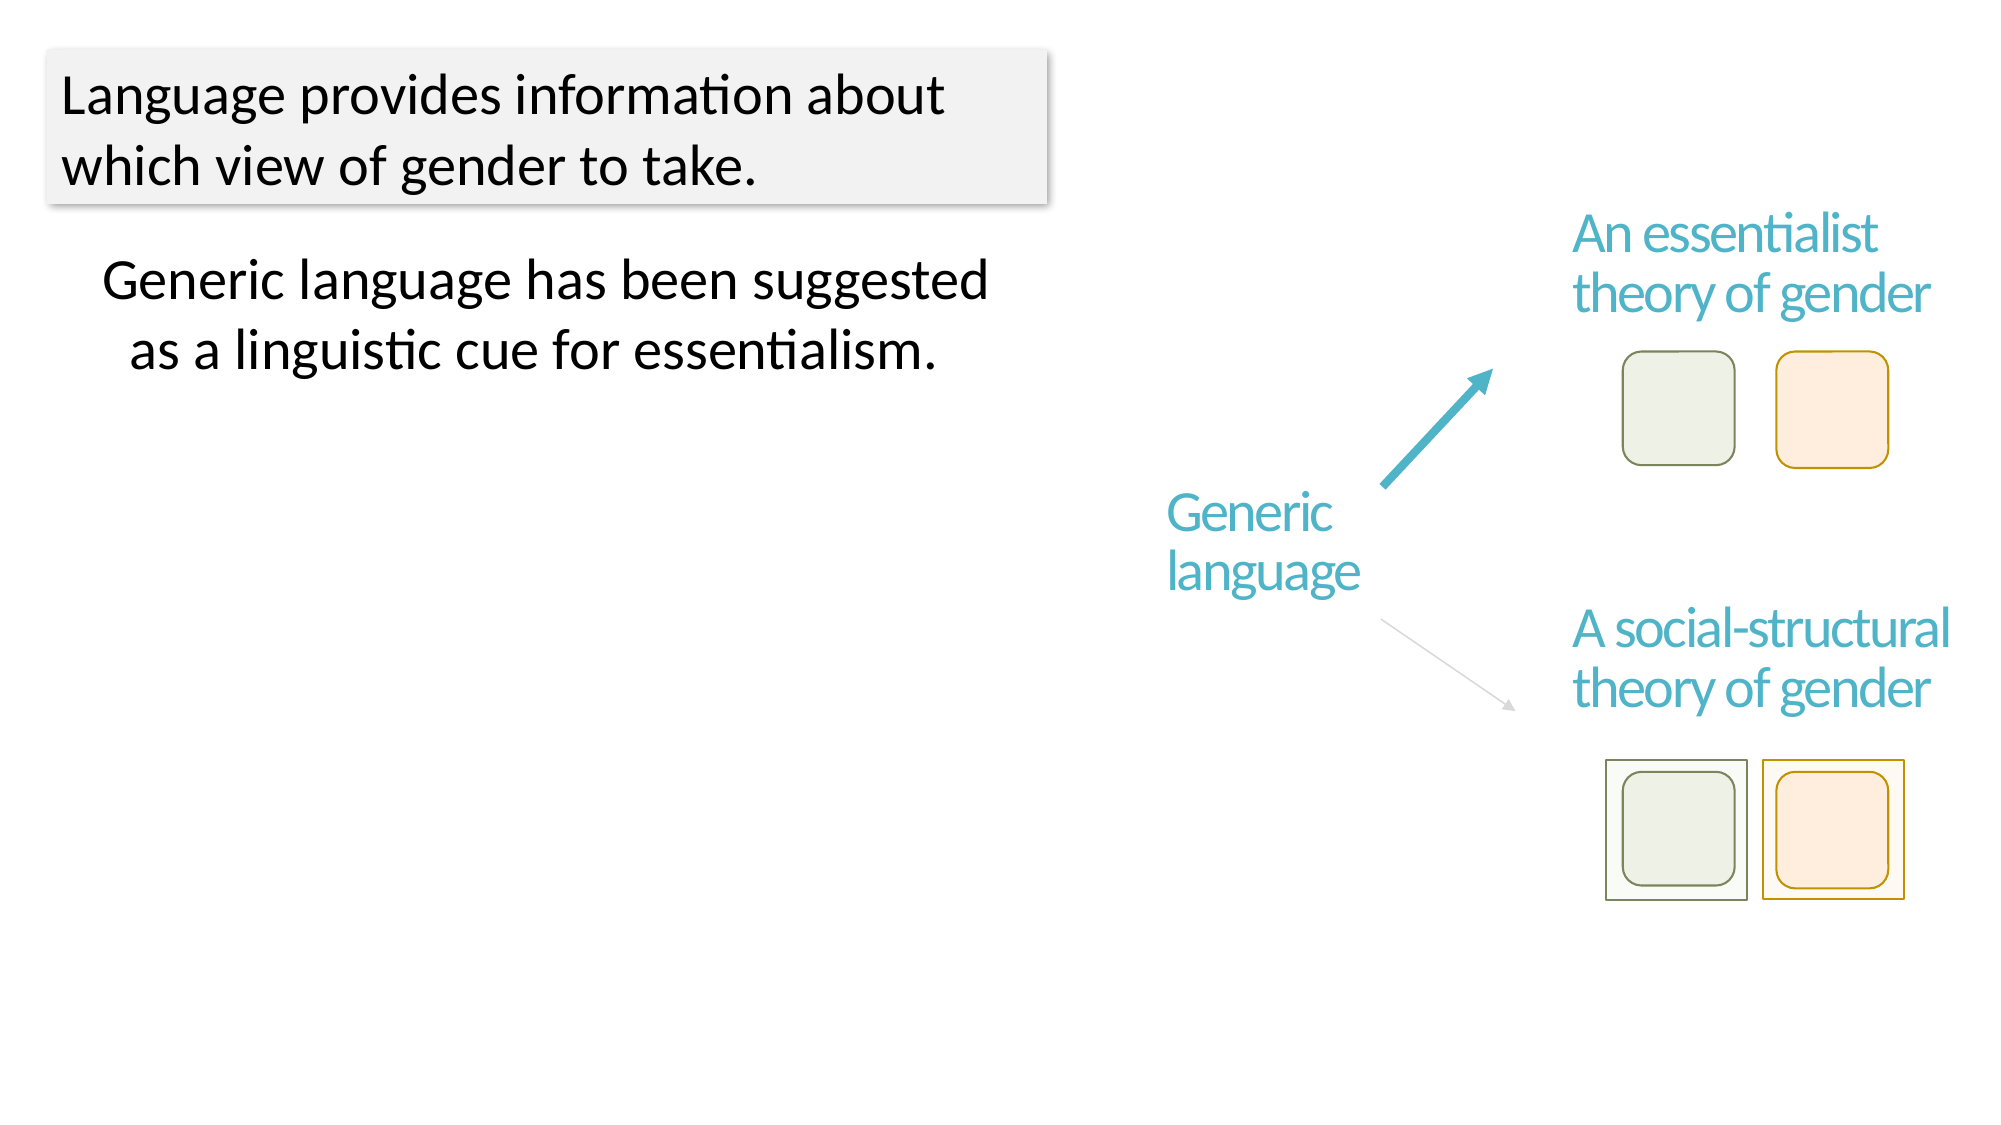

Language provides information about which view of gender to take.
An essentialist
theory of gender
Generic language has been suggested
as a linguistic cue for essentialism.

Generic language
# A social-structural theory of gender